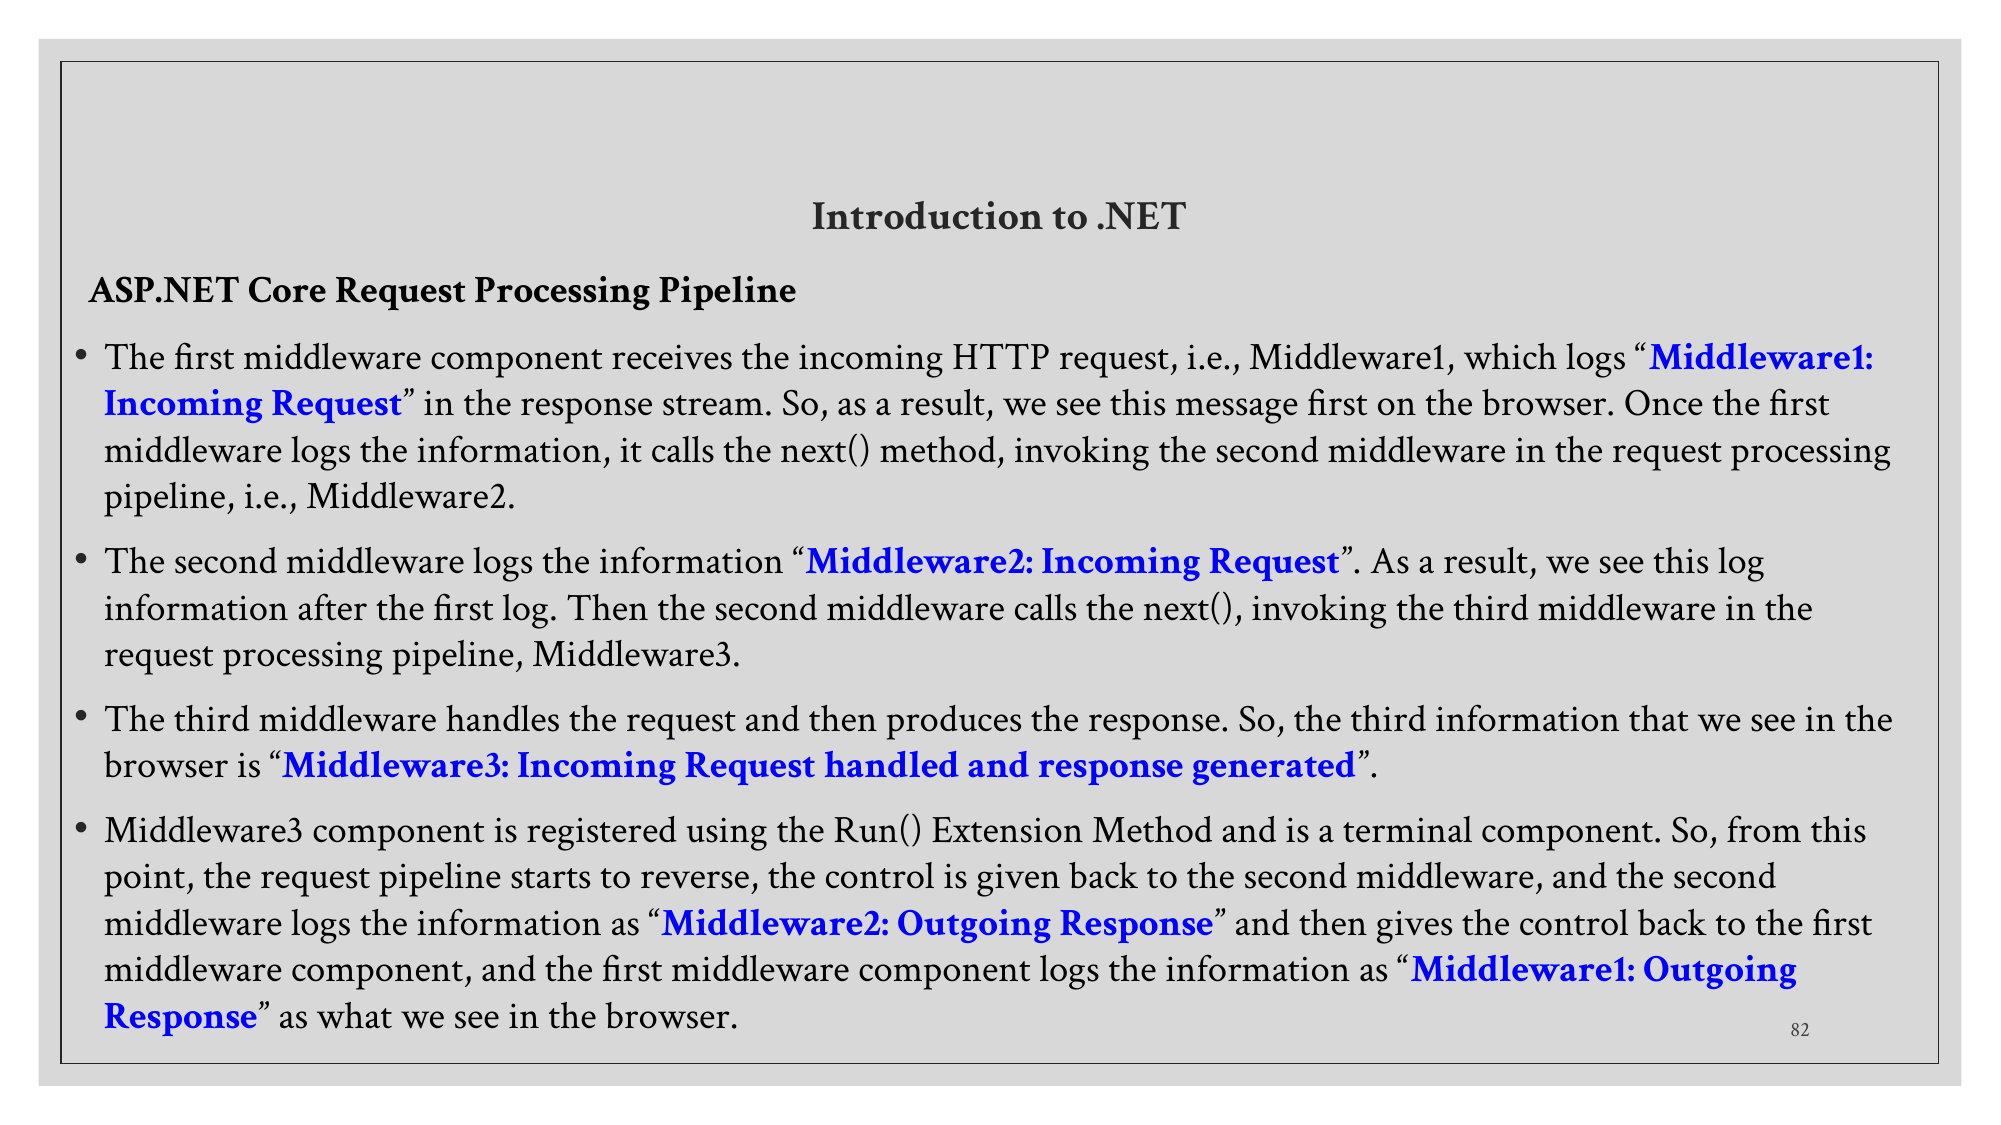

# Introduction to .NET
 ASP.NET Core Request Processing Pipeline
The first middleware component receives the incoming HTTP request, i.e., Middleware1, which logs “Middleware1: Incoming Request” in the response stream. So, as a result, we see this message first on the browser. Once the first middleware logs the information, it calls the next() method, invoking the second middleware in the request processing pipeline, i.e., Middleware2.
The second middleware logs the information “Middleware2: Incoming Request”. As a result, we see this log information after the first log. Then the second middleware calls the next(), invoking the third middleware in the request processing pipeline, Middleware3.
The third middleware handles the request and then produces the response. So, the third information that we see in the browser is “Middleware3: Incoming Request handled and response generated”.
Middleware3 component is registered using the Run() Extension Method and is a terminal component. So, from this point, the request pipeline starts to reverse, the control is given back to the second middleware, and the second middleware logs the information as “Middleware2: Outgoing Response” and then gives the control back to the first middleware component, and the first middleware component logs the information as “Middleware1: Outgoing Response” as what we see in the browser.

82